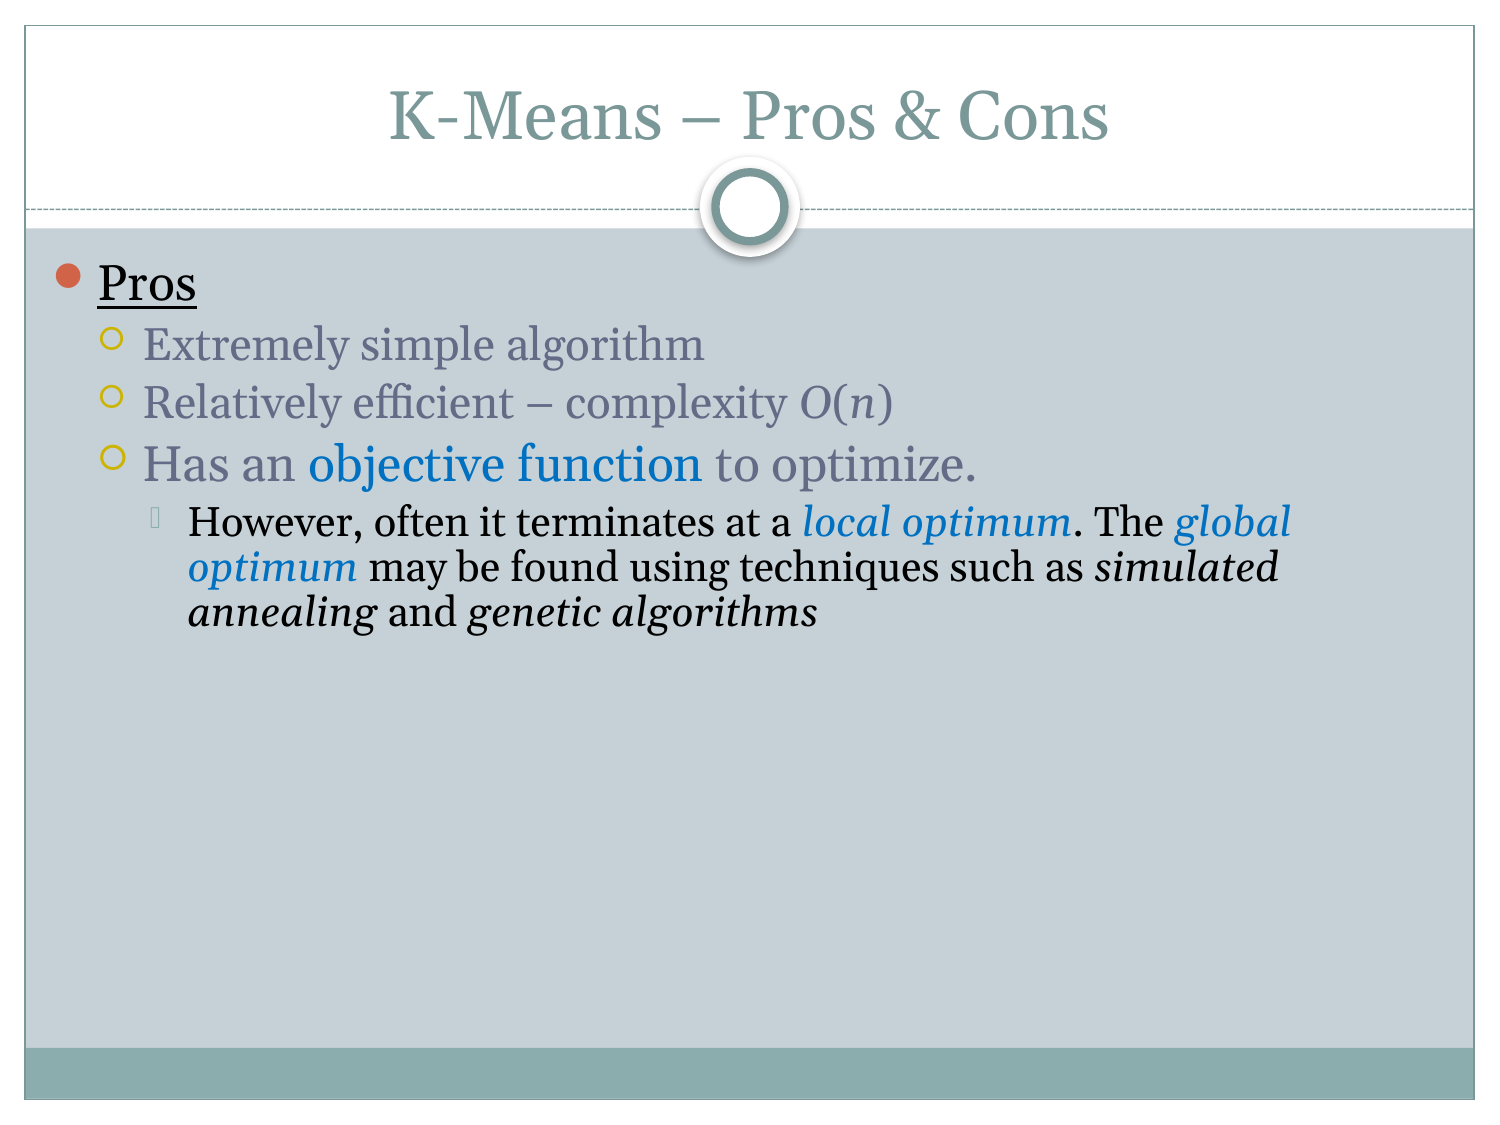

K-Means – Pros & Cons
Pros
Extremely simple algorithm
Relatively efficient – complexity O(n)
Has an objective function to optimize.
However, often it terminates at a local optimum. The global optimum may be found using techniques such as simulated annealing and genetic algorithms